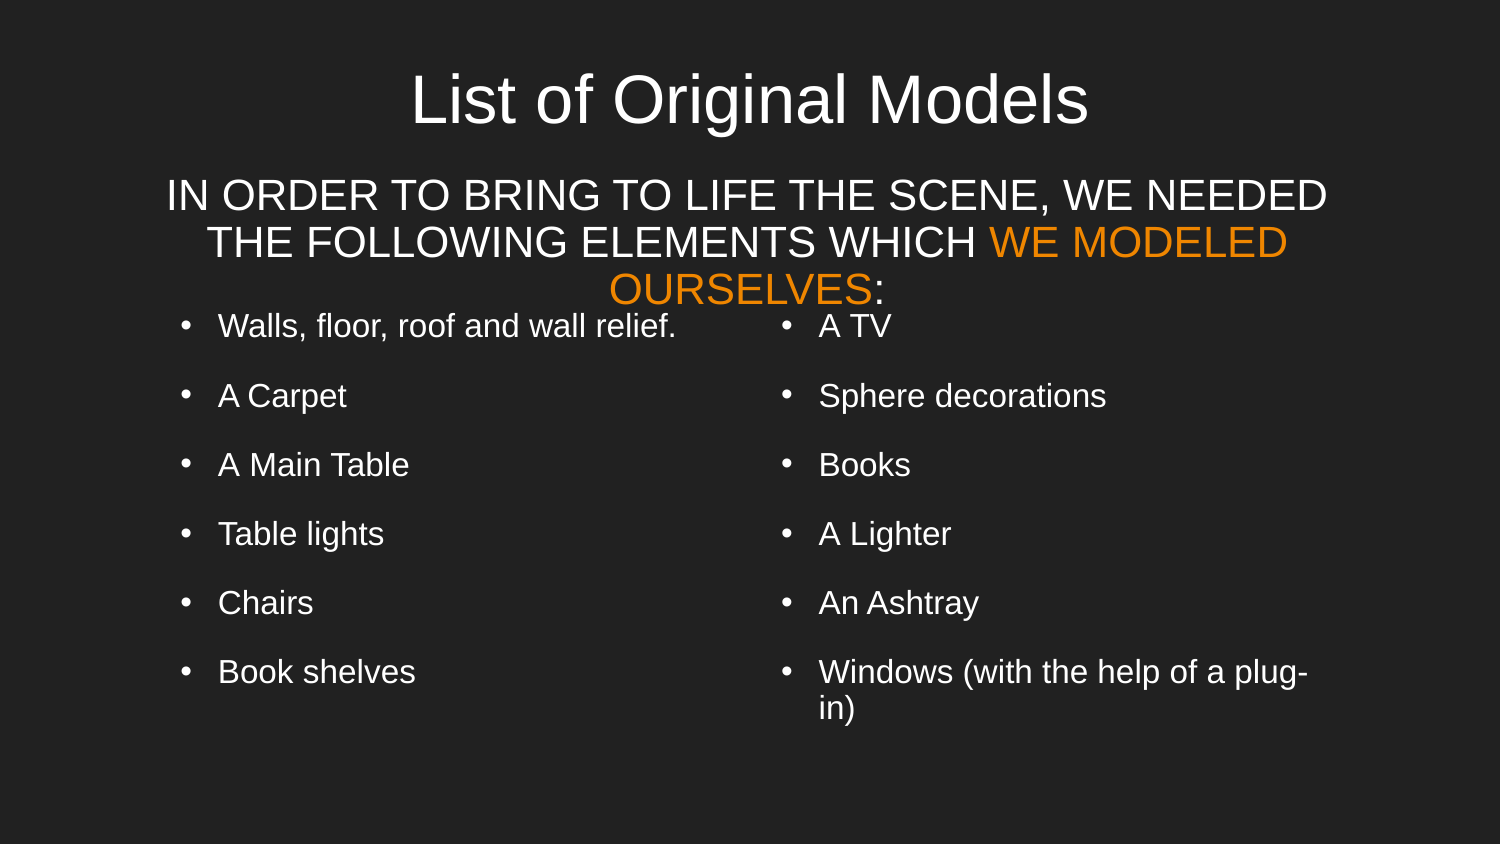

# List of Original Models
IN ORDER TO BRING TO LIFE THE SCENE, WE NEEDED THE FOLLOWING ELEMENTS WHICH WE MODELED OURSELVES:
Walls, floor, roof and wall relief.
A Carpet
A Main Table
Table lights
Chairs
Book shelves
A TV
Sphere decorations
Books
A Lighter
An Ashtray
Windows (with the help of a plug-in)